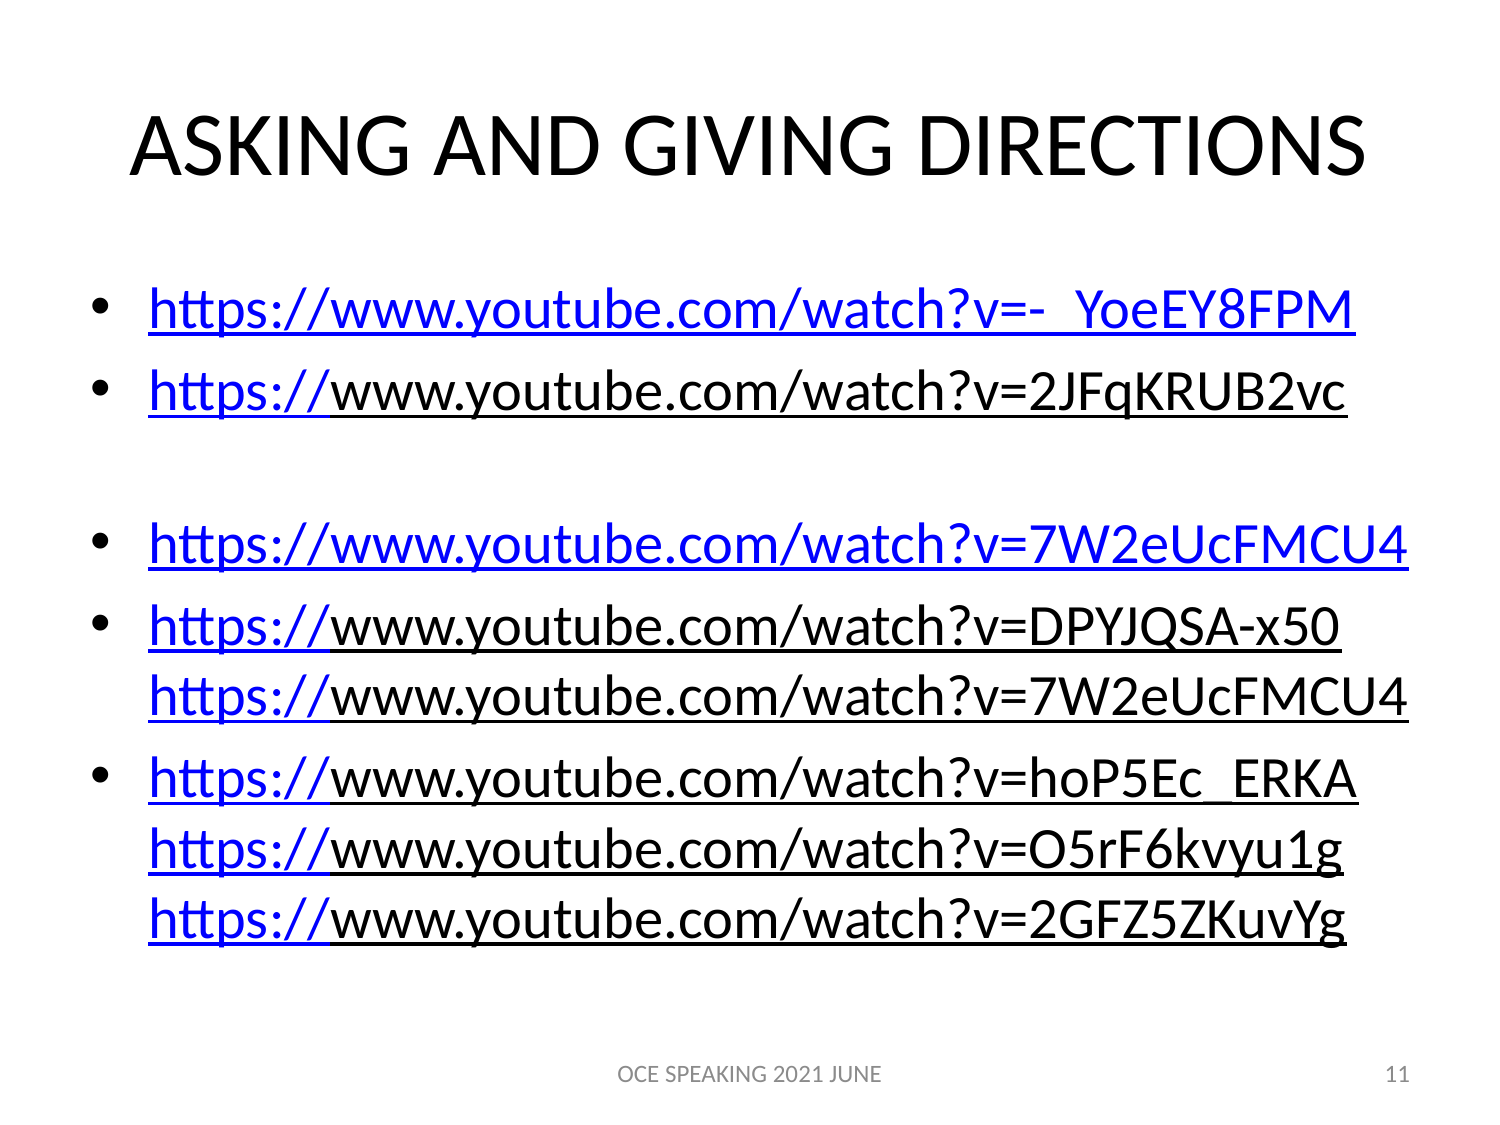

# ASKING AND GIVING DIRECTIONS
https://www.youtube.com/watch?v=-_YoeEY8FPM
https://www.youtube.com/watch?v=2JFqKRUB2vc
https://www.youtube.com/watch?v=7W2eUcFMCU4
https://www.youtube.com/watch?v=DPYJQSA-x50
https://www.youtube.com/watch?v=7W2eUcFMCU4
https://www.youtube.com/watch?v=hoP5Ec_ERKA
https://www.youtube.com/watch?v=O5rF6kvyu1g
https://www.youtube.com/watch?v=2GFZ5ZKuvYg
OCE SPEAKING 2021 JUNE
11